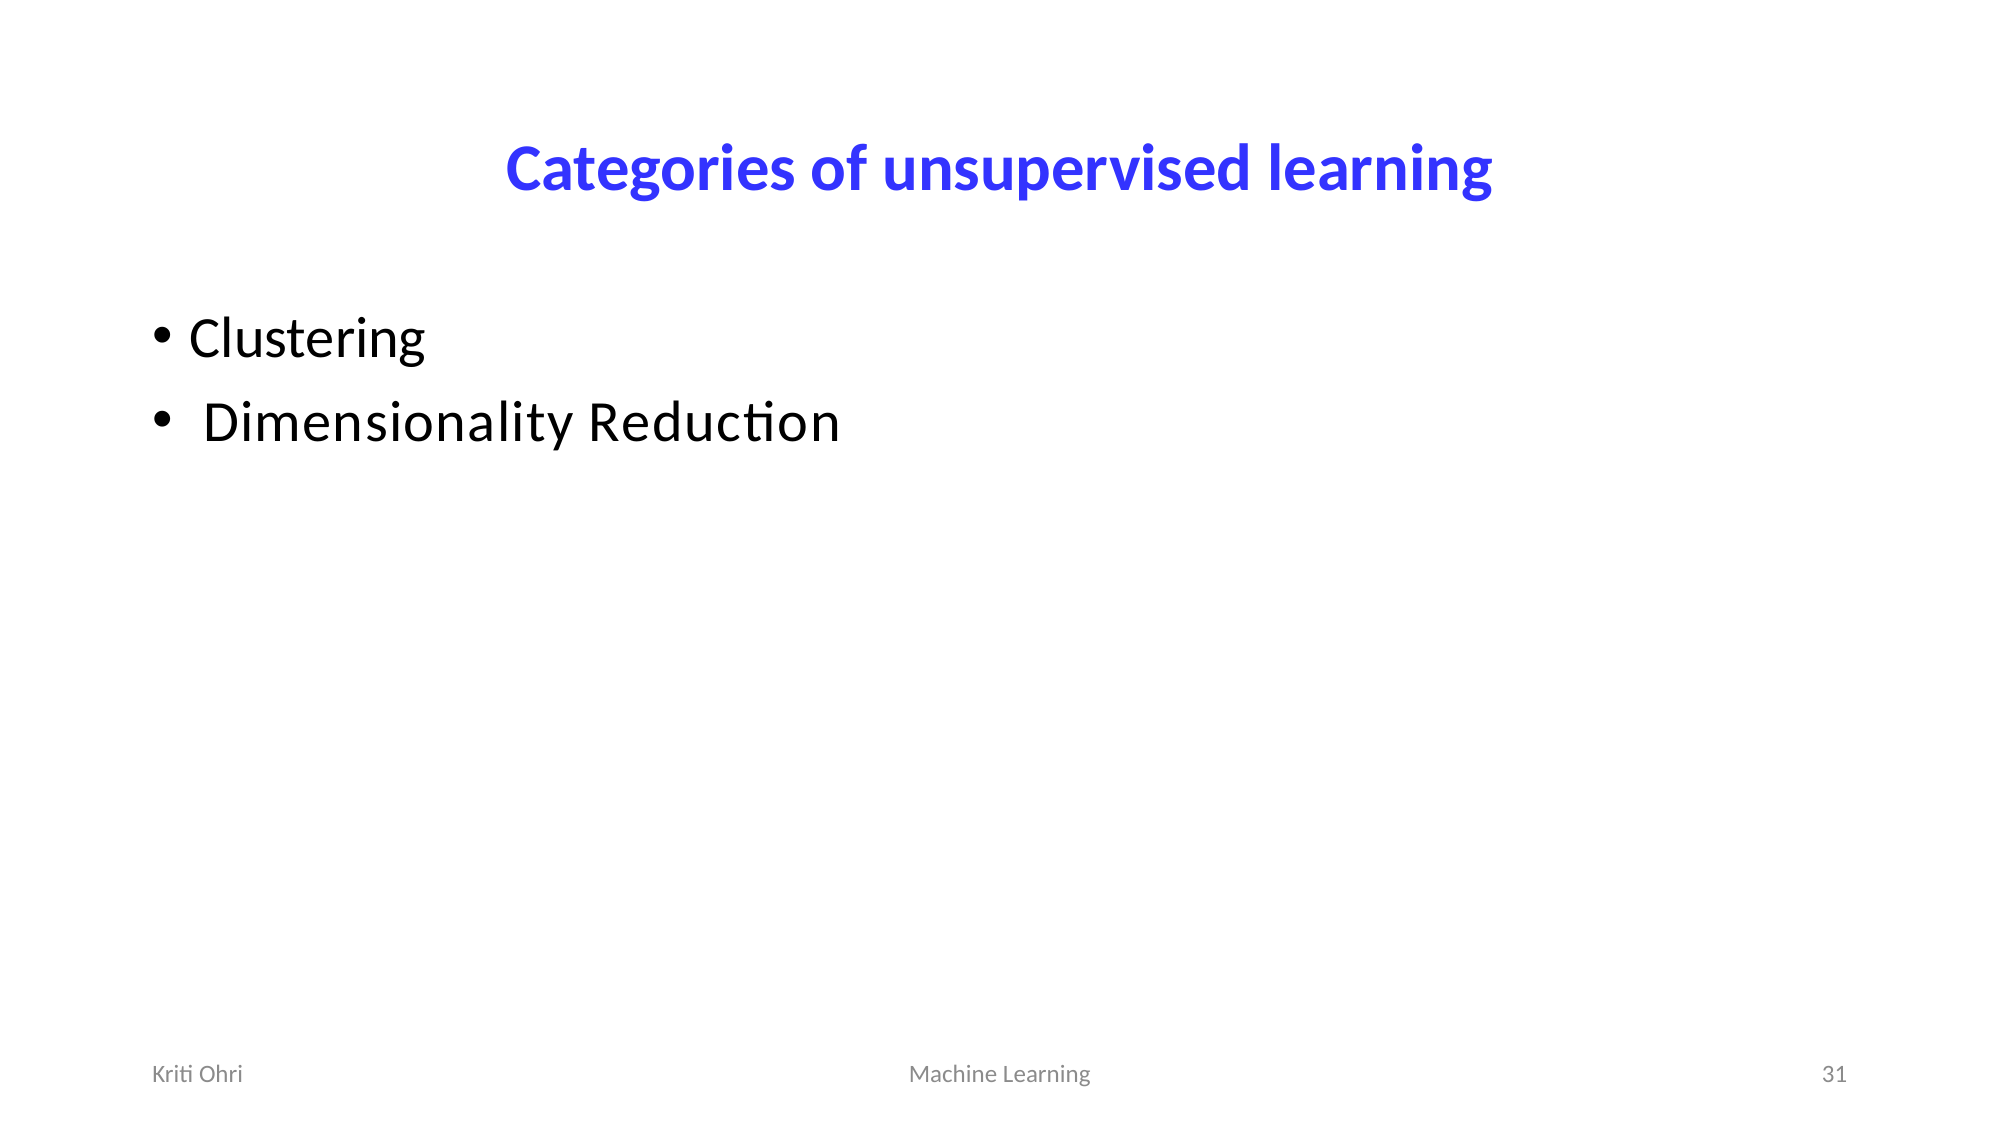

# Categories of unsupervised learning
Clustering
 Dimensionality Reduction

Kriti Ohri
Machine Learning
31